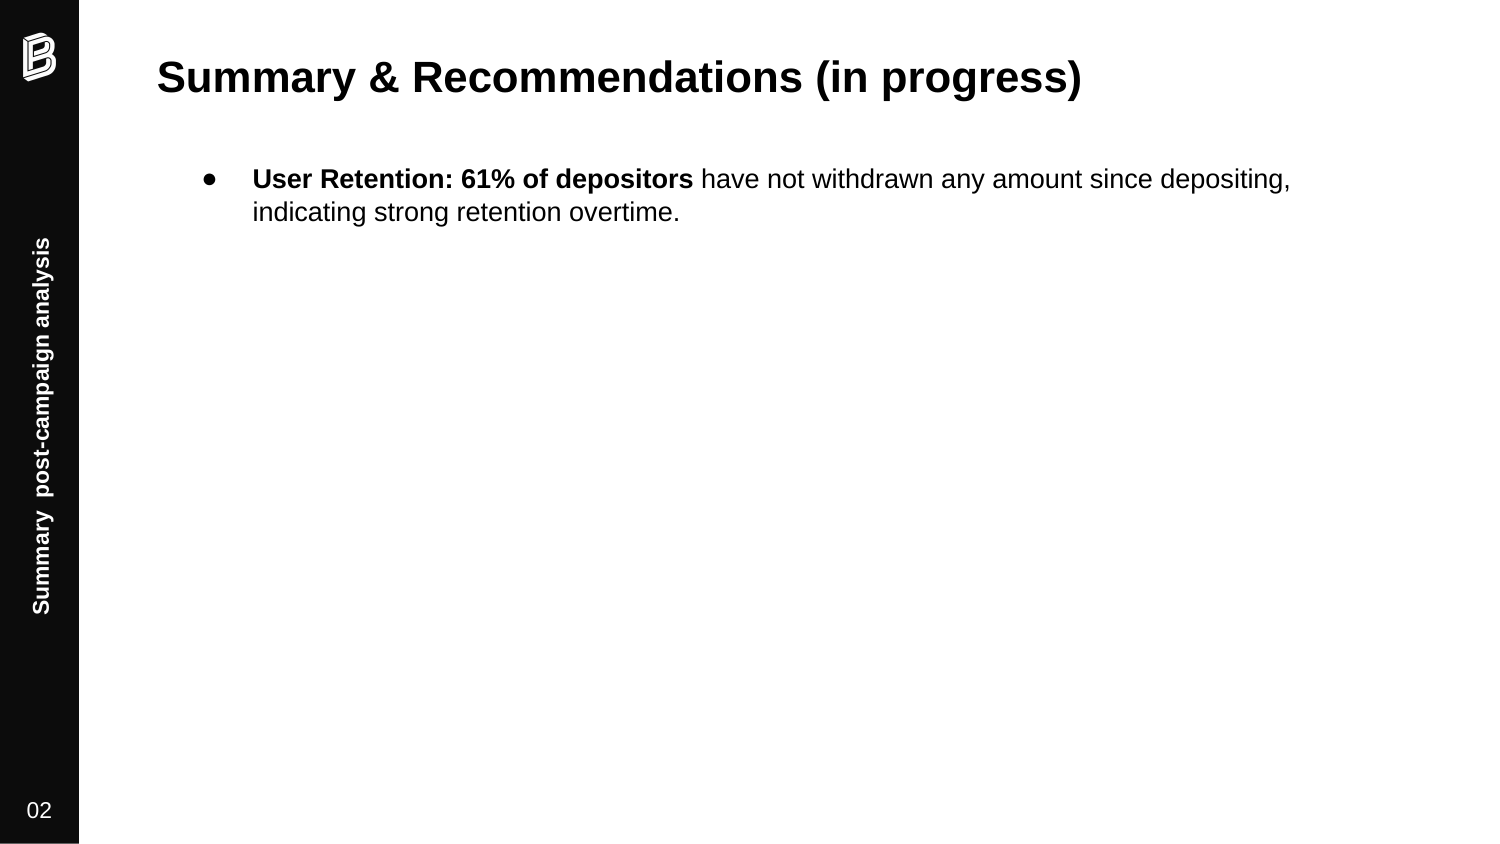

# Summary & Recommendations (in progress)
User Retention: 61% of depositors have not withdrawn any amount since depositing, indicating strong retention overtime.

Summary  post-campaign analysis